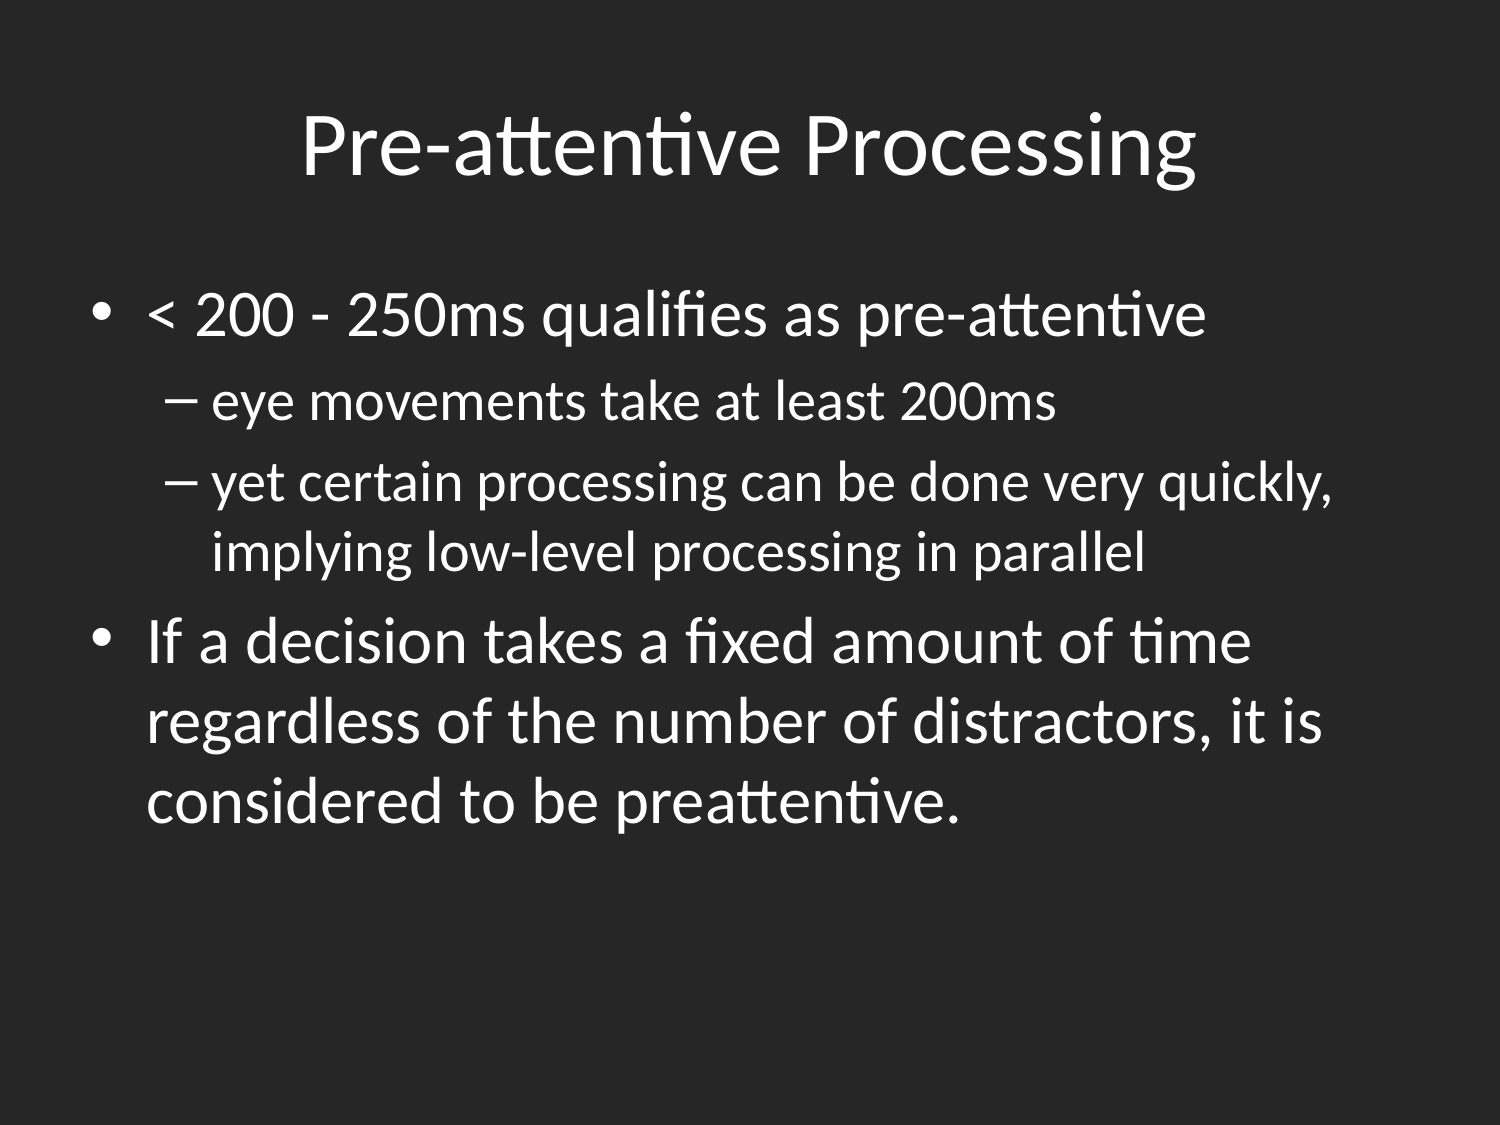

# Pre-attentive Processing
< 200 - 250ms qualifies as pre-attentive
eye movements take at least 200ms
yet certain processing can be done very quickly, implying low-level processing in parallel
If a decision takes a fixed amount of time regardless of the number of distractors, it is considered to be preattentive.